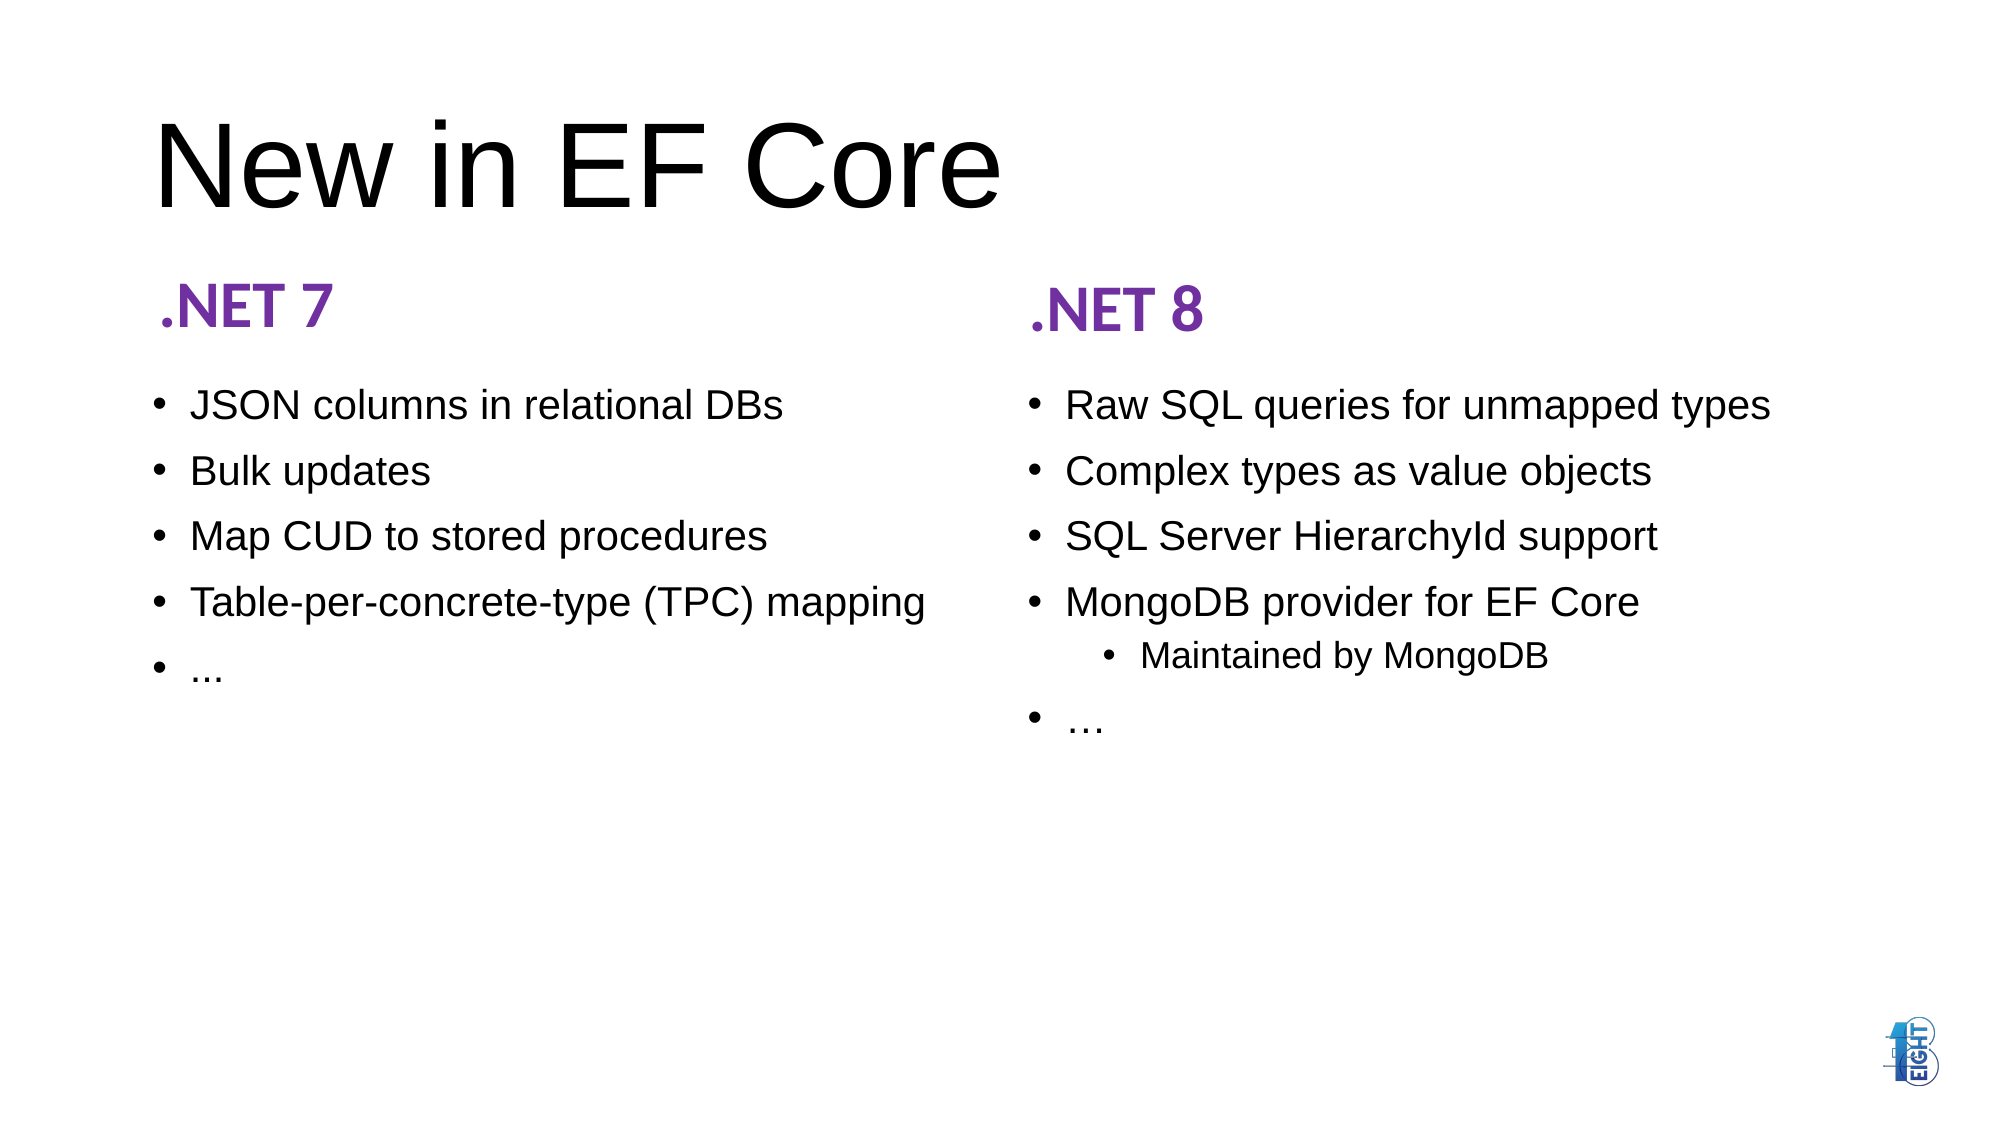

# New in EF Core
.NET 7
.NET 8
JSON columns in relational DBs
Bulk updates
Map CUD to stored procedures
Table-per-concrete-type (TPC) mapping
...

Raw SQL queries for unmapped types
Complex types as value objects
SQL Server HierarchyId support
MongoDB provider for EF Core
Maintained by MongoDB
…